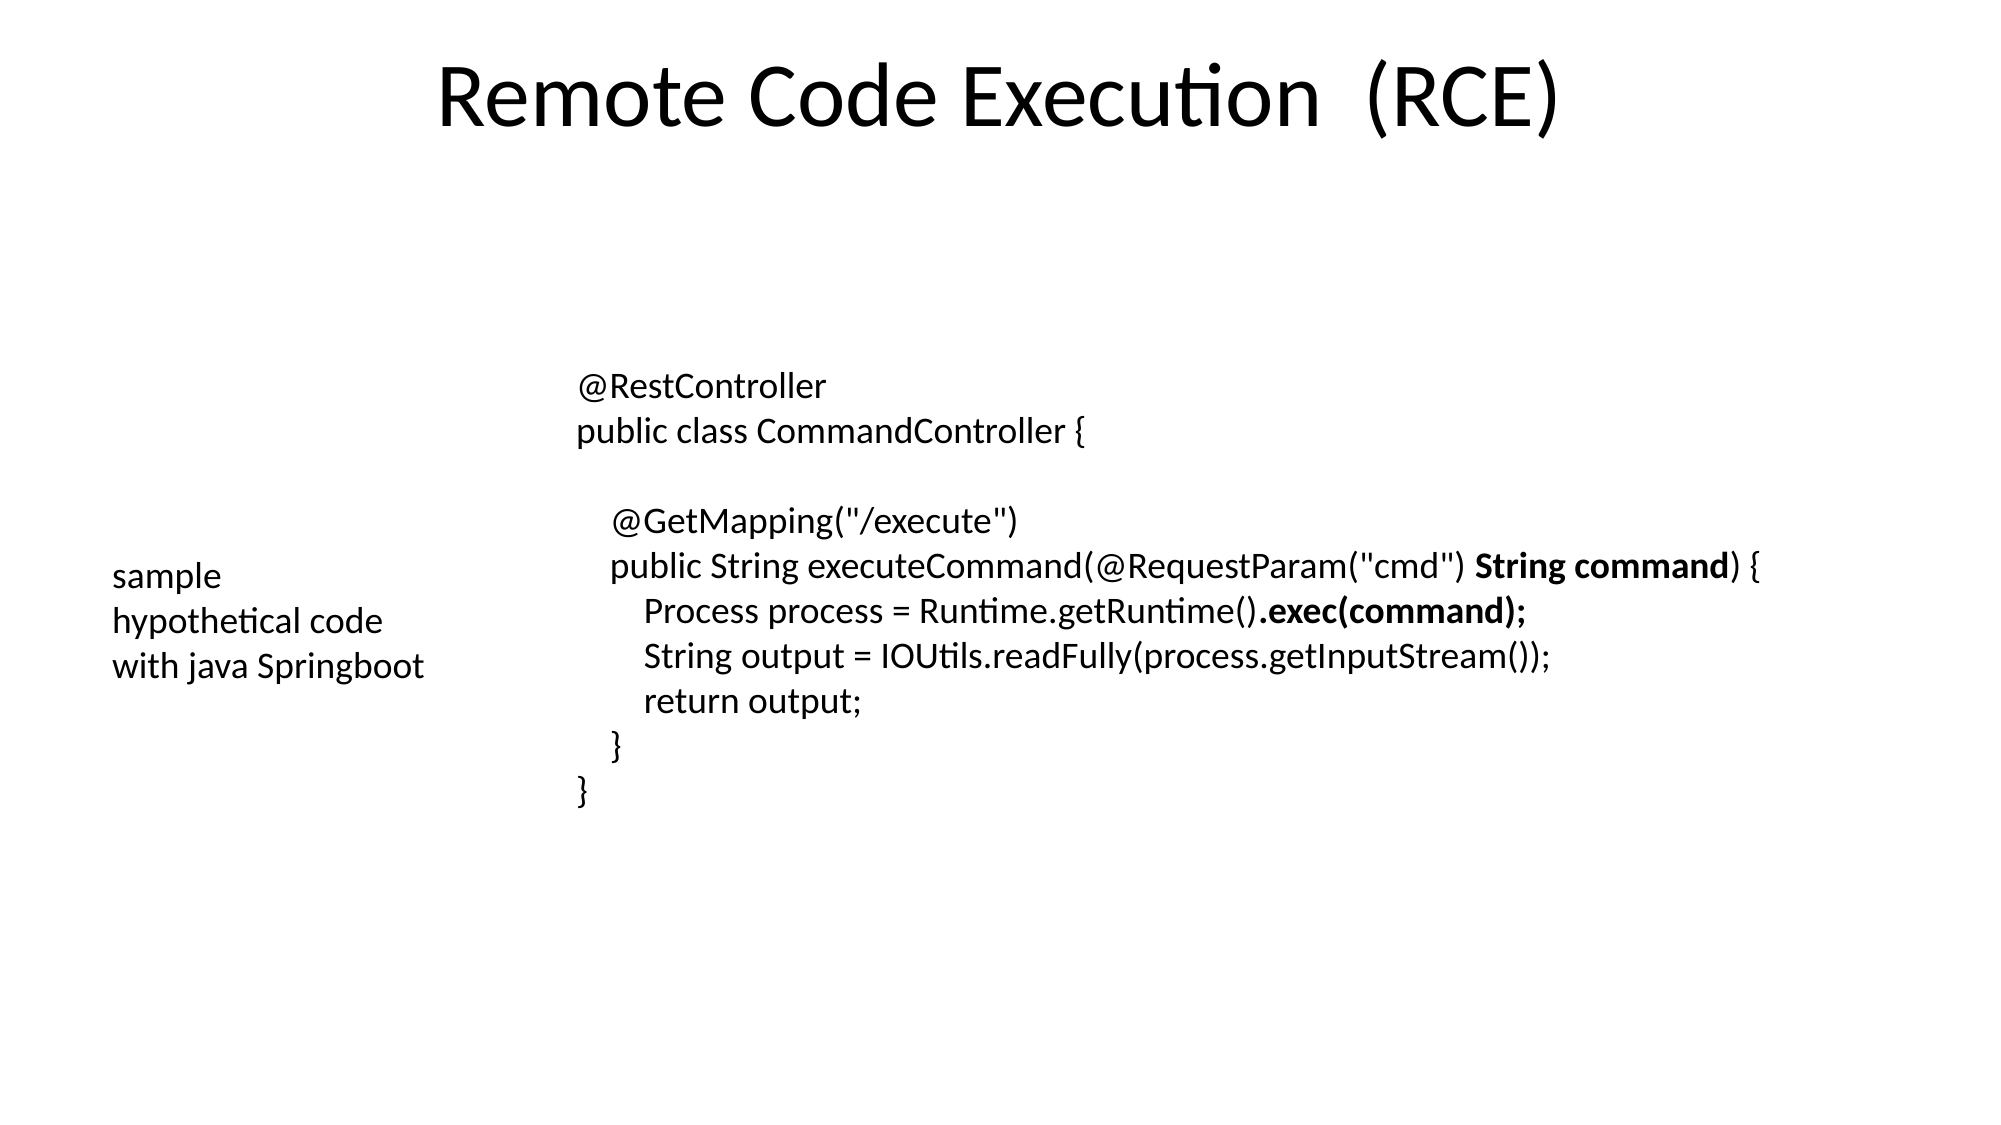

# Remote Code Execution  (RCE)
@RestController
public class CommandController {

    @GetMapping("/execute")
    public String executeCommand(@RequestParam("cmd") String command) {
        Process process = Runtime.getRuntime().exec(command);
        String output = IOUtils.readFully(process.getInputStream());
        return output;
    }
}
sample
hypothetical code
with java Springboot